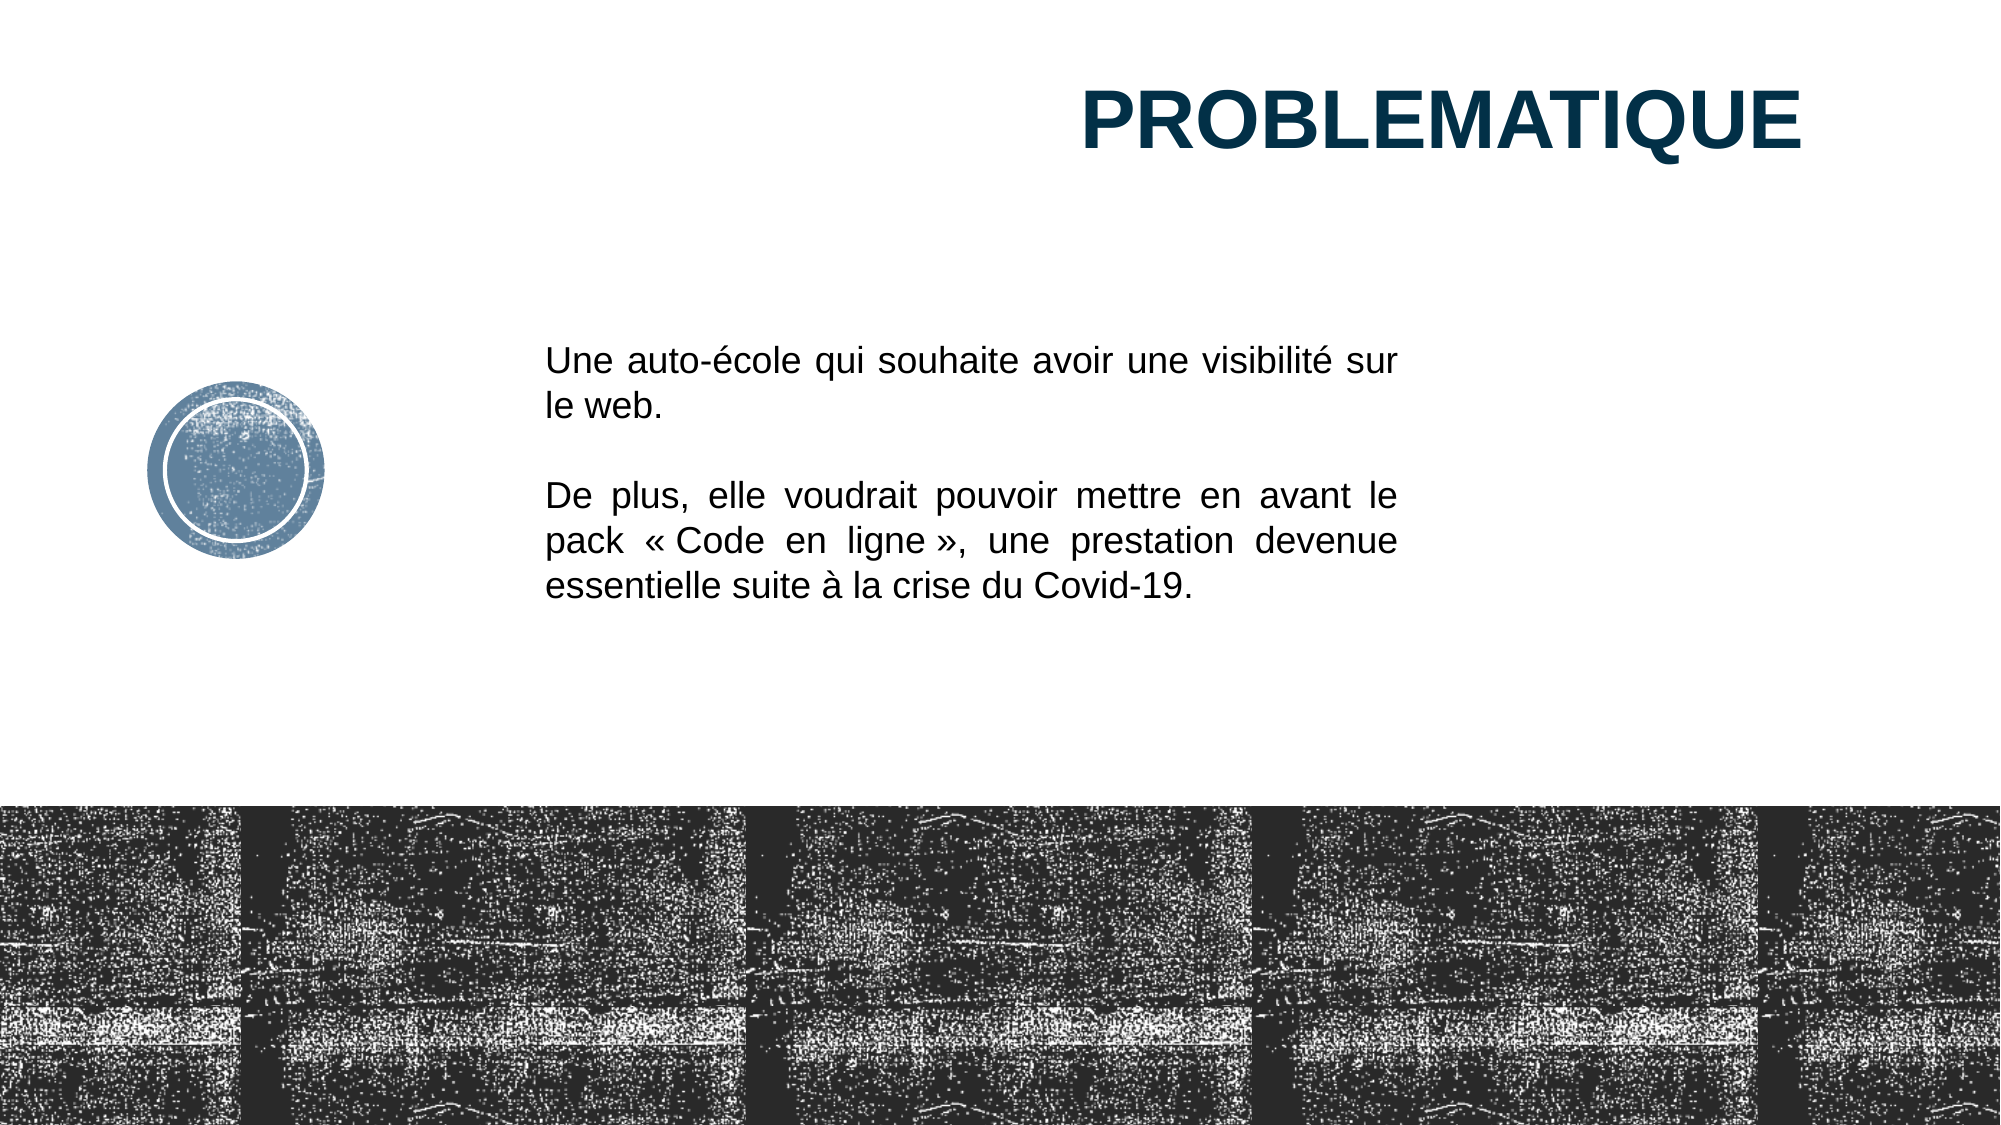

# PROBLEMATIQUE
Une auto-école qui souhaite avoir une visibilité sur le web.

De plus, elle voudrait pouvoir mettre en avant le pack « Code en ligne », une prestation devenue essentielle suite à la crise du Covid-19.